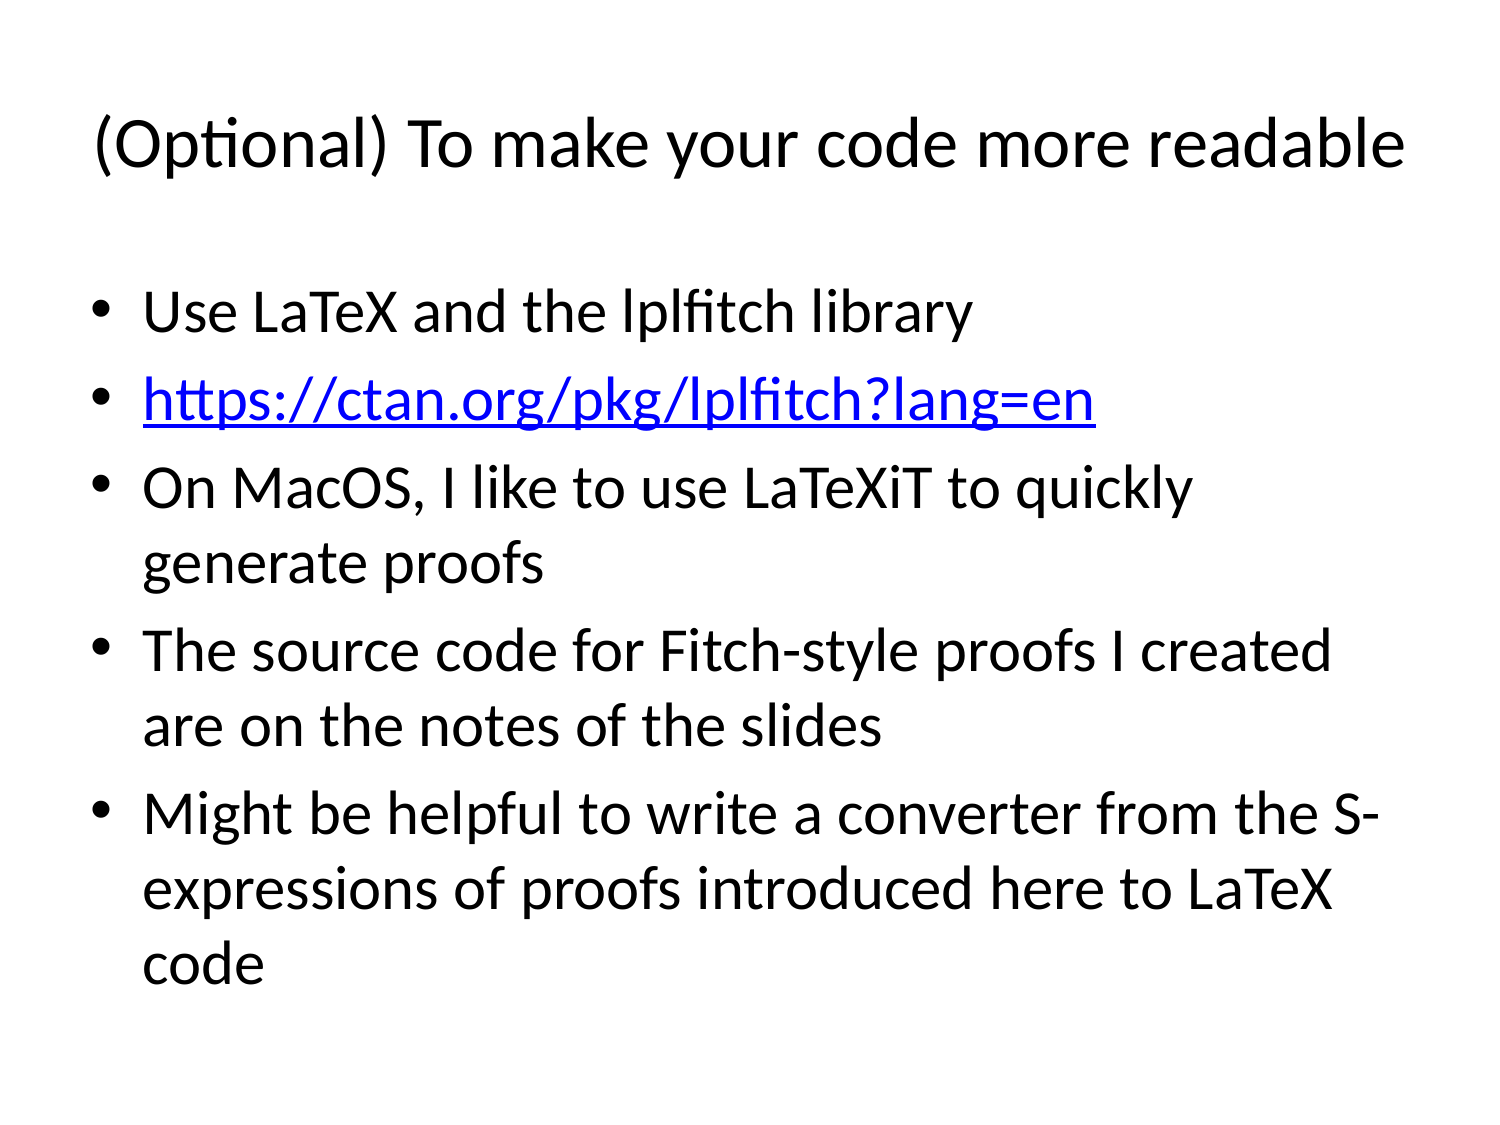

# (Optional) To make your code more readable
Use LaTeX and the lplfitch library
https://ctan.org/pkg/lplfitch?lang=en
On MacOS, I like to use LaTeXiT to quickly generate proofs
The source code for Fitch-style proofs I created are on the notes of the slides
Might be helpful to write a converter from the S-expressions of proofs introduced here to LaTeX code